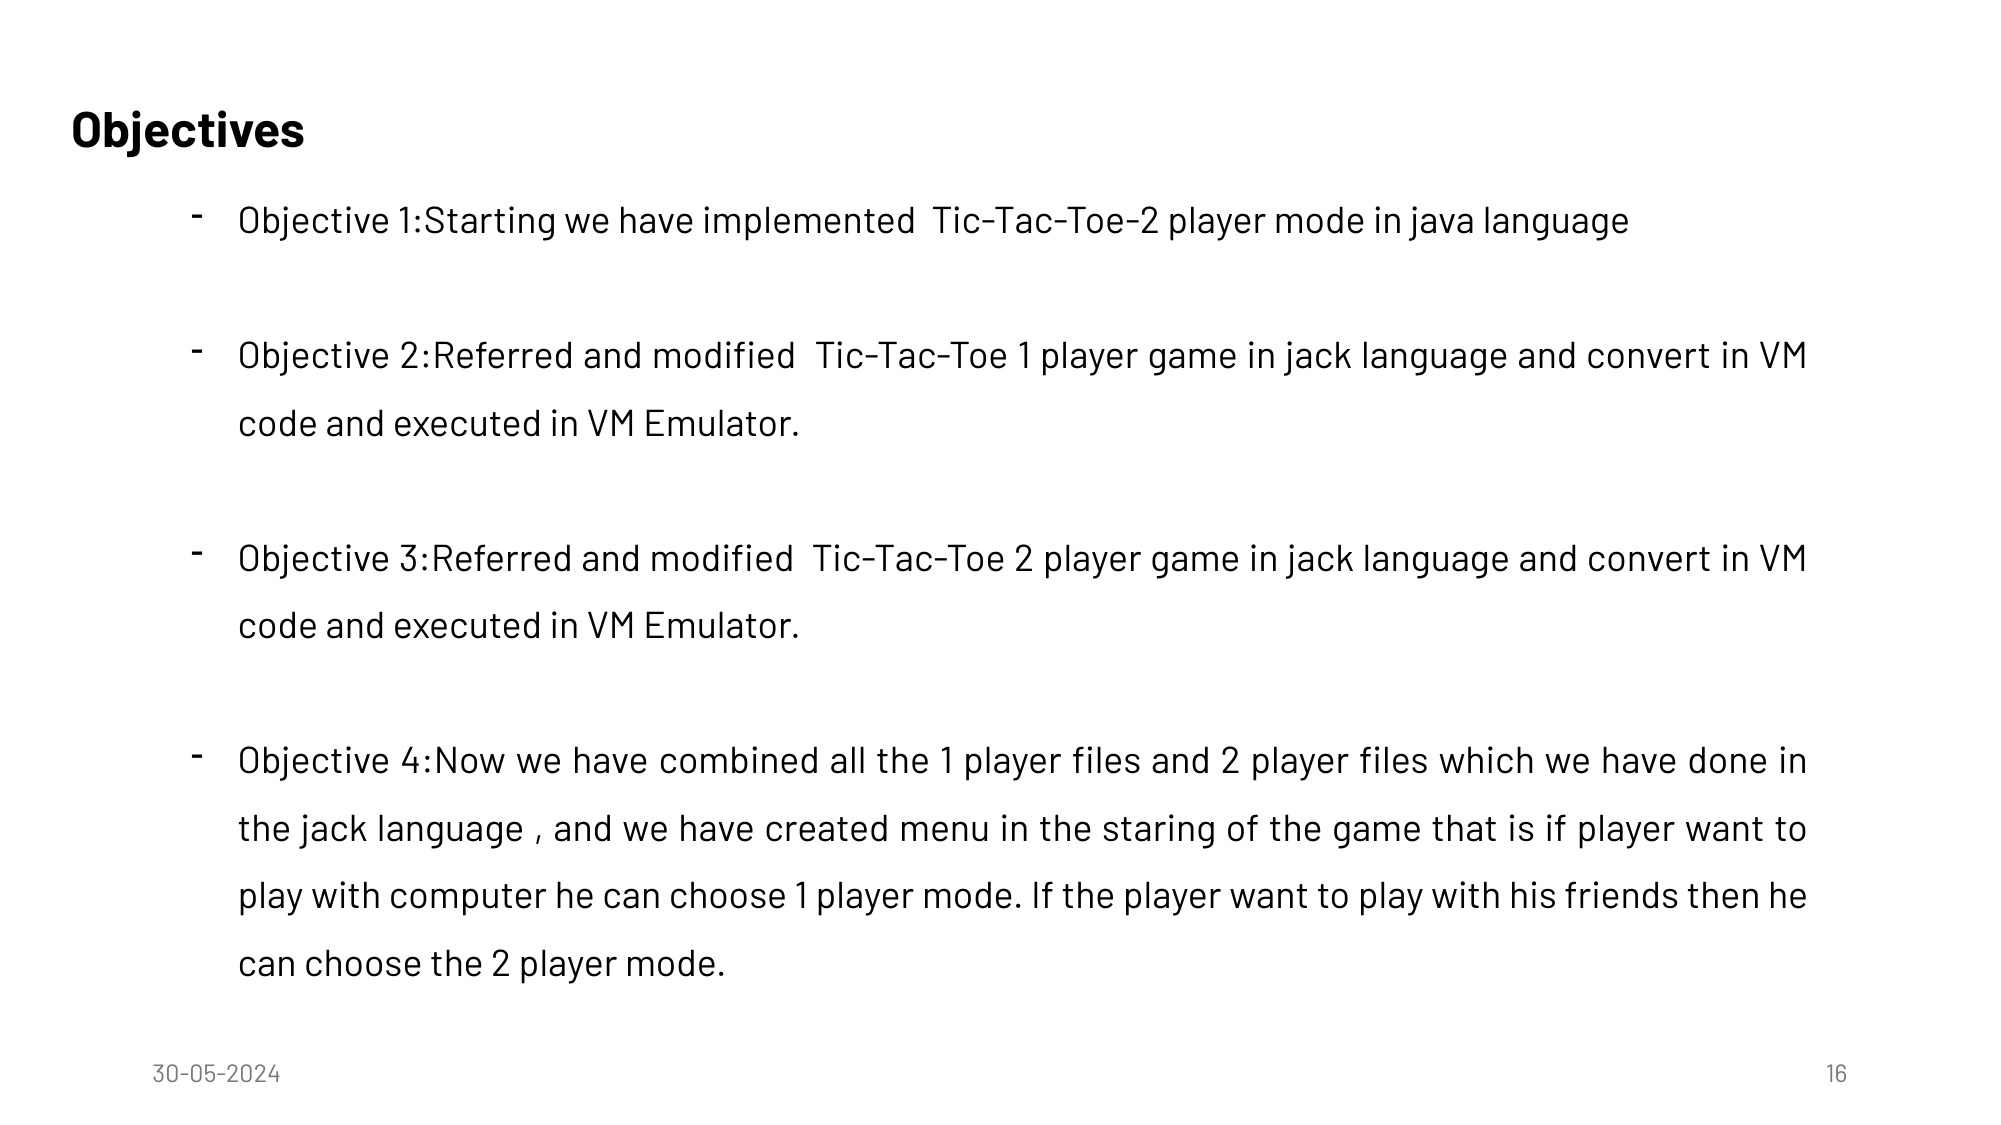

Objectives
Objective 1:Starting we have implemented  Tic-Tac-Toe-2 player mode in java language

Objective 2:Referred and modified  Tic-Tac-Toe 1 player game in jack language and convert in VM code and executed in VM Emulator.

Objective 3:Referred and modified  Tic-Tac-Toe 2 player game in jack language and convert in VM code and executed in VM Emulator.

Objective 4:Now we have combined all the 1 player files and 2 player files which we have done in the jack language , and we have created menu in the staring of the game that is if player want to play with computer he can choose 1 player mode. If the player want to play with his friends then he can choose the 2 player mode.
30-05-2024
16